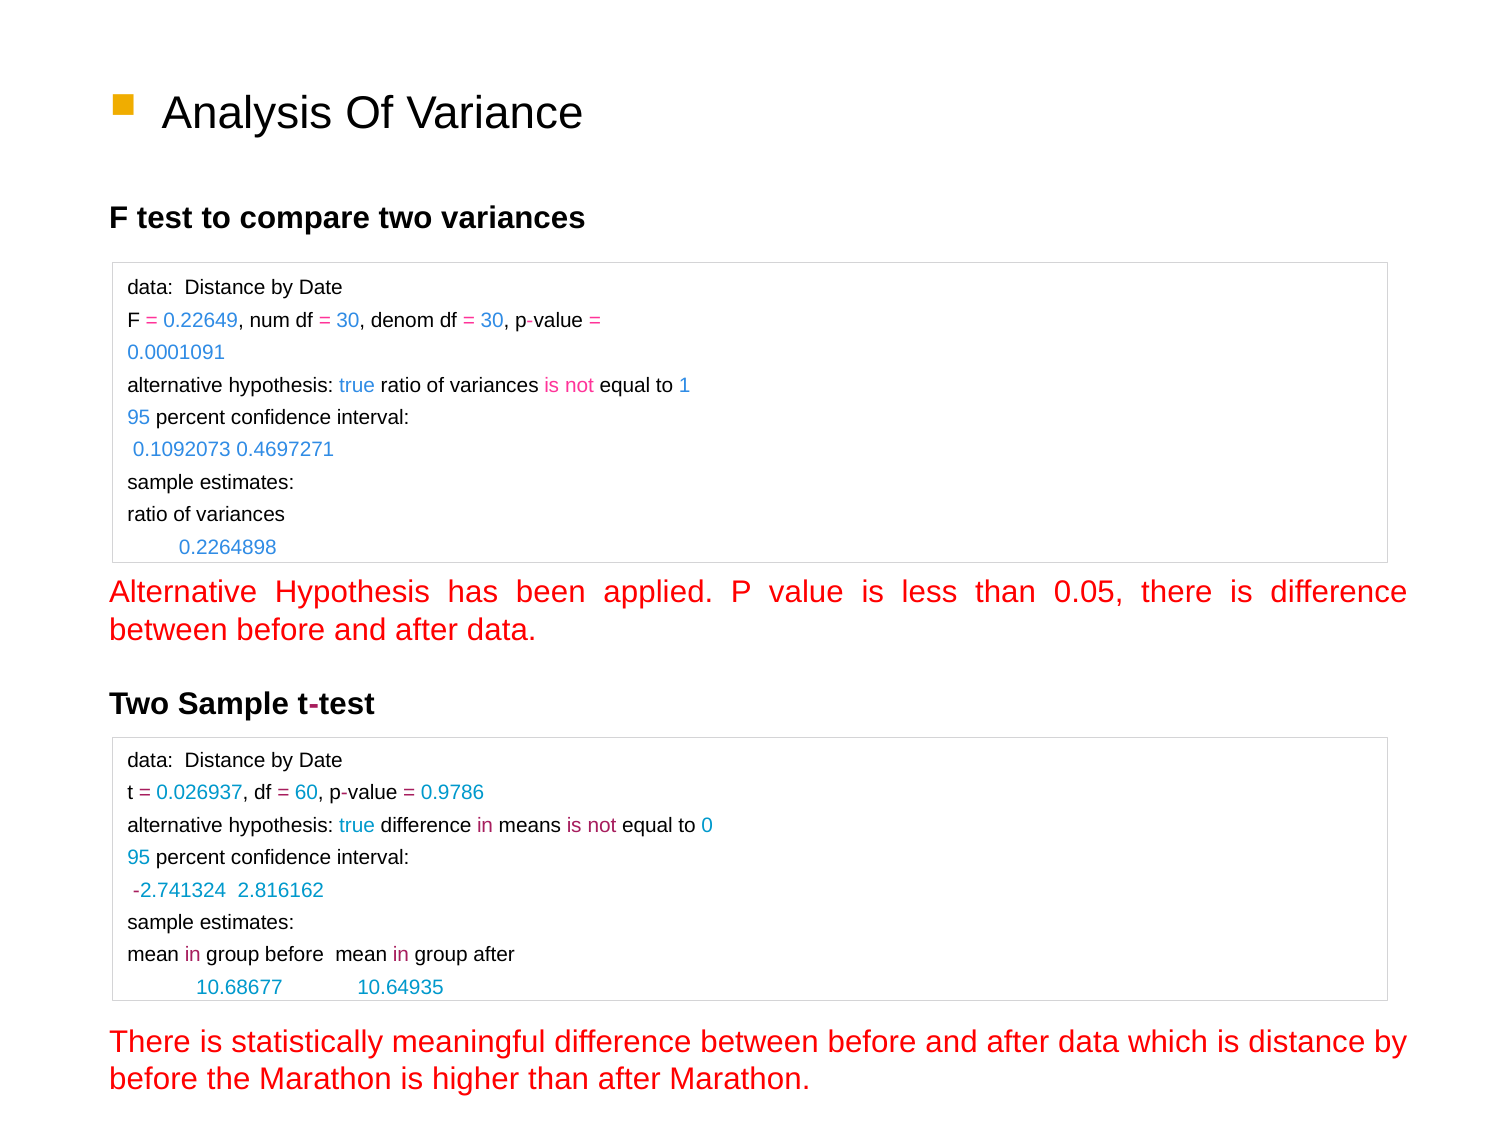

Analysis Of Variance

F test to compare two variances

Alternative Hypothesis has been applied. P value is less than 0.05, there is difference between before and after data.

Two Sample t-test

There is statistically meaningful difference between before and after data which is distance by before the Marathon is higher than after Marathon.

data:  Distance by Date
F = 0.22649, num df = 30, denom df = 30, p-value =
0.0001091
alternative hypothesis: true ratio of variances is not equal to 1
95 percent confidence interval:
 0.1092073 0.4697271
sample estimates:
ratio of variances
         0.2264898
data:  Distance by Date
t = 0.026937, df = 60, p-value = 0.9786
alternative hypothesis: true difference in means is not equal to 0
95 percent confidence interval:
 -2.741324  2.816162
sample estimates:
mean in group before  mean in group after
            10.68677             10.64935